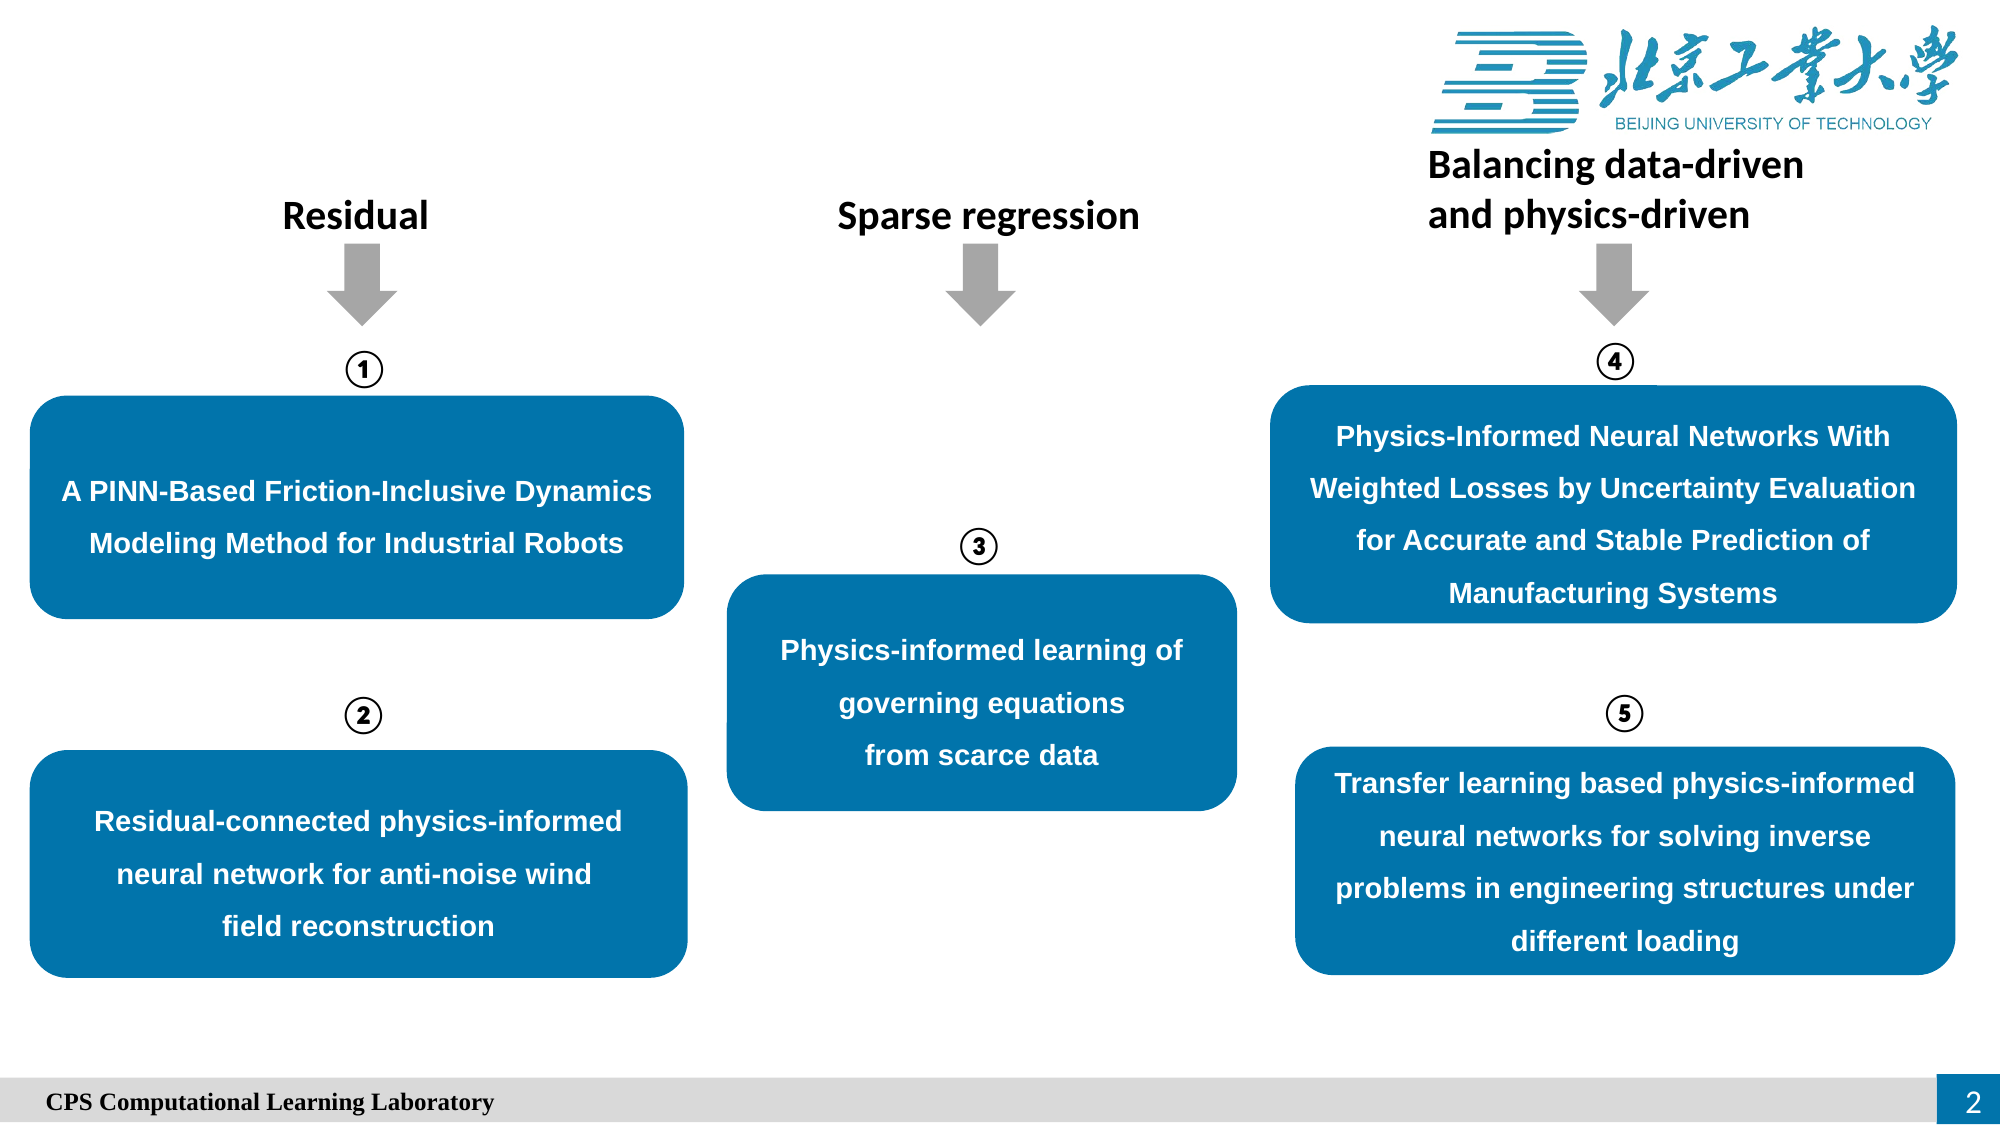

Balancing data-driven
and physics-driven
Residual
Sparse regression

④
①
Physics-Informed Neural Networks With Weighted Losses by Uncertainty Evaluation for Accurate and Stable Prediction of Manufacturing Systems
A PINN-Based Friction-Inclusive Dynamics Modeling Method for Industrial Robots
③
Physics-informed learning of governing equations
from scarce data
⑤
②

Transfer learning based physics-informed neural networks for solving inverse problems in engineering structures under different loading
scenarios
Residual-connected physics-informed neural network for anti-noise wind
field reconstruction